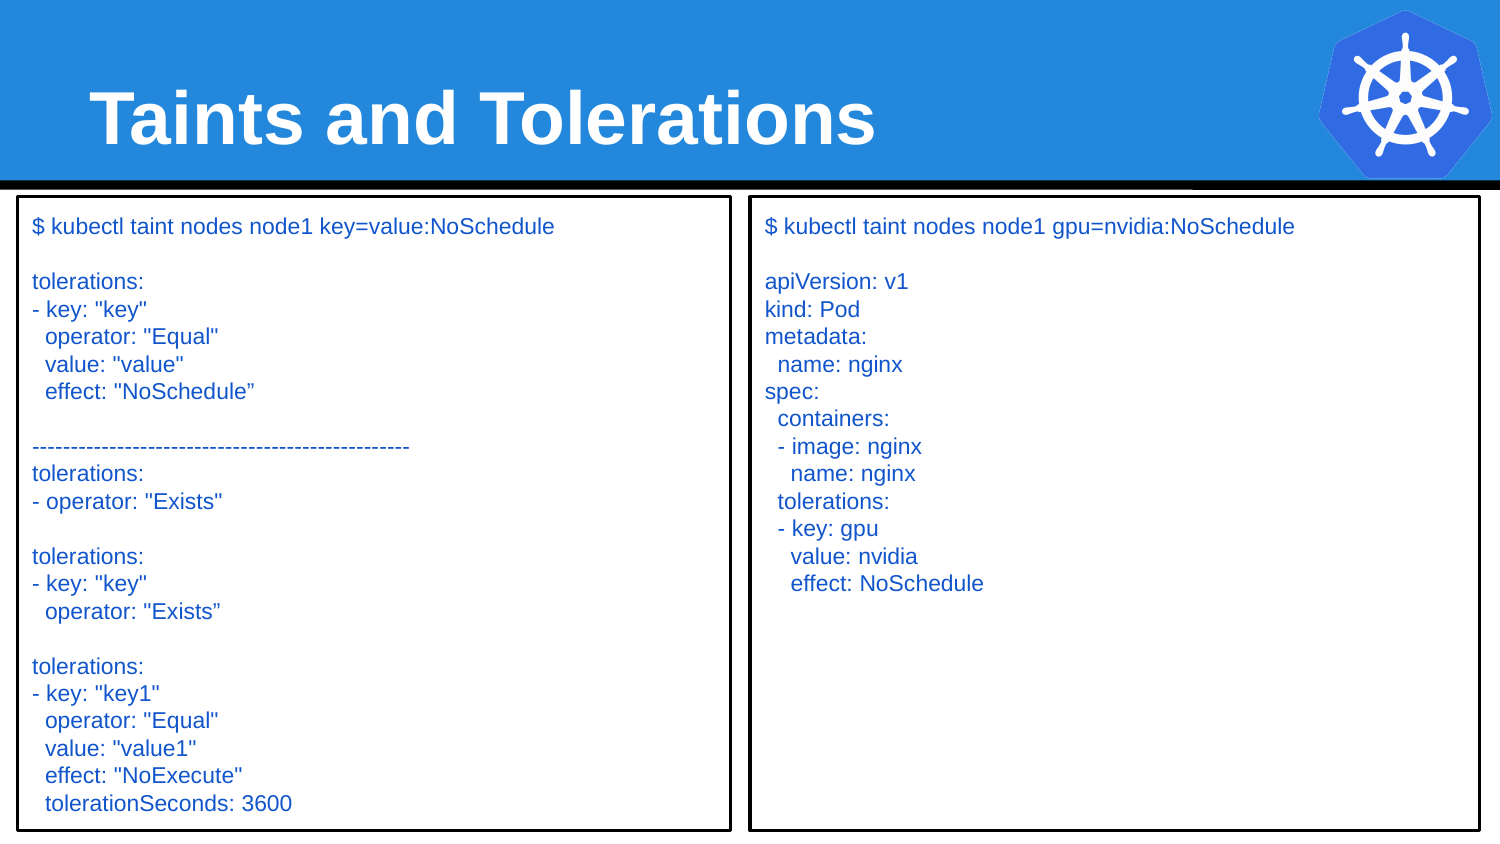

Taints and Tolerations
$ kubectl taint nodes node1 key=value:NoSchedule

tolerations:
- key: "key"
  operator: "Equal"
  value: "value"
  effect: "NoSchedule”

-------------------------------------------------
tolerations:
- operator: "Exists"

tolerations:
- key: "key"
  operator: "Exists”

tolerations:
- key: "key1"
  operator: "Equal"
  value: "value1"
  effect: "NoExecute"
  tolerationSeconds: 3600
$ kubectl taint nodes node1 gpu=nvidia:NoSchedule

apiVersion: v1
kind: Pod
metadata:
  name: nginx
spec:
  containers:
  - image: nginx
    name: nginx
  tolerations:
  - key: gpu
    value: nvidia
    effect: NoSchedule